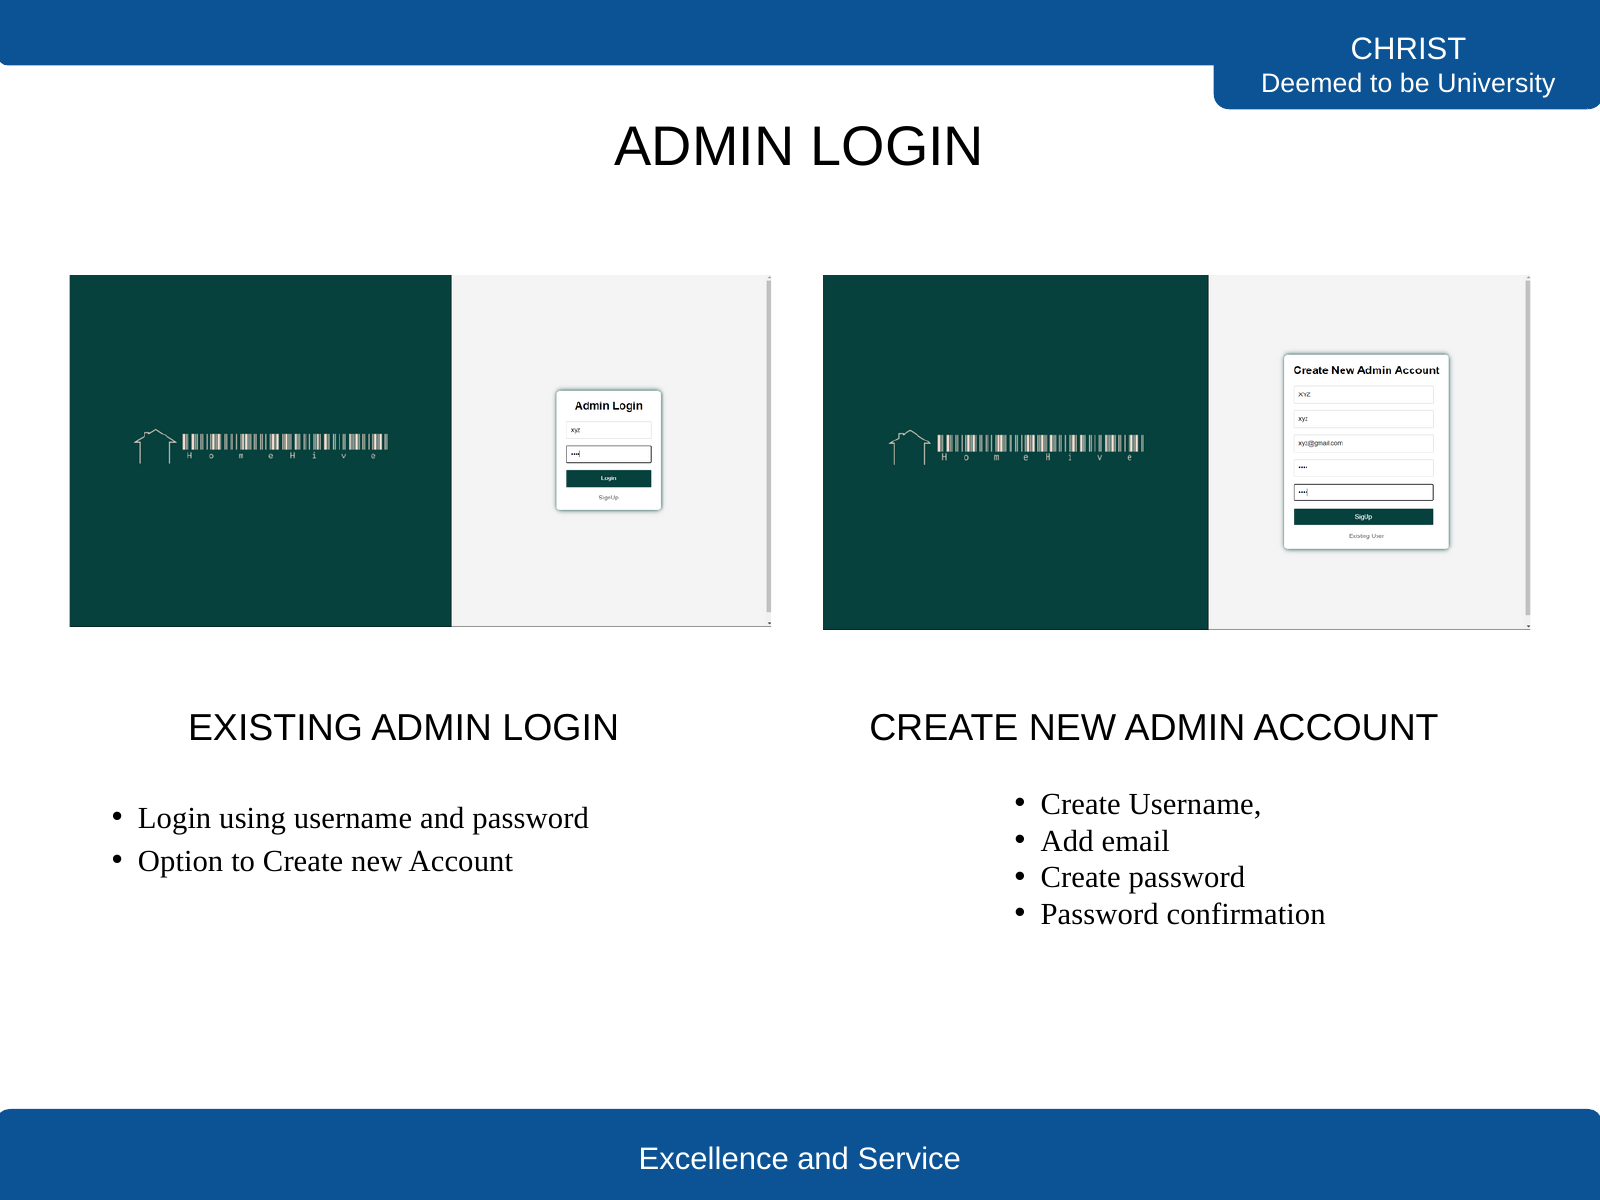

CHRIST
Deemed to be University
ADMIN LOGIN

EXISTING ADMIN LOGIN
CREATE NEW ADMIN ACCOUNT

Login using username and password
Option to Create new Account

Create Username,
Add email
Create password
Password confirmation

Excellence and Service